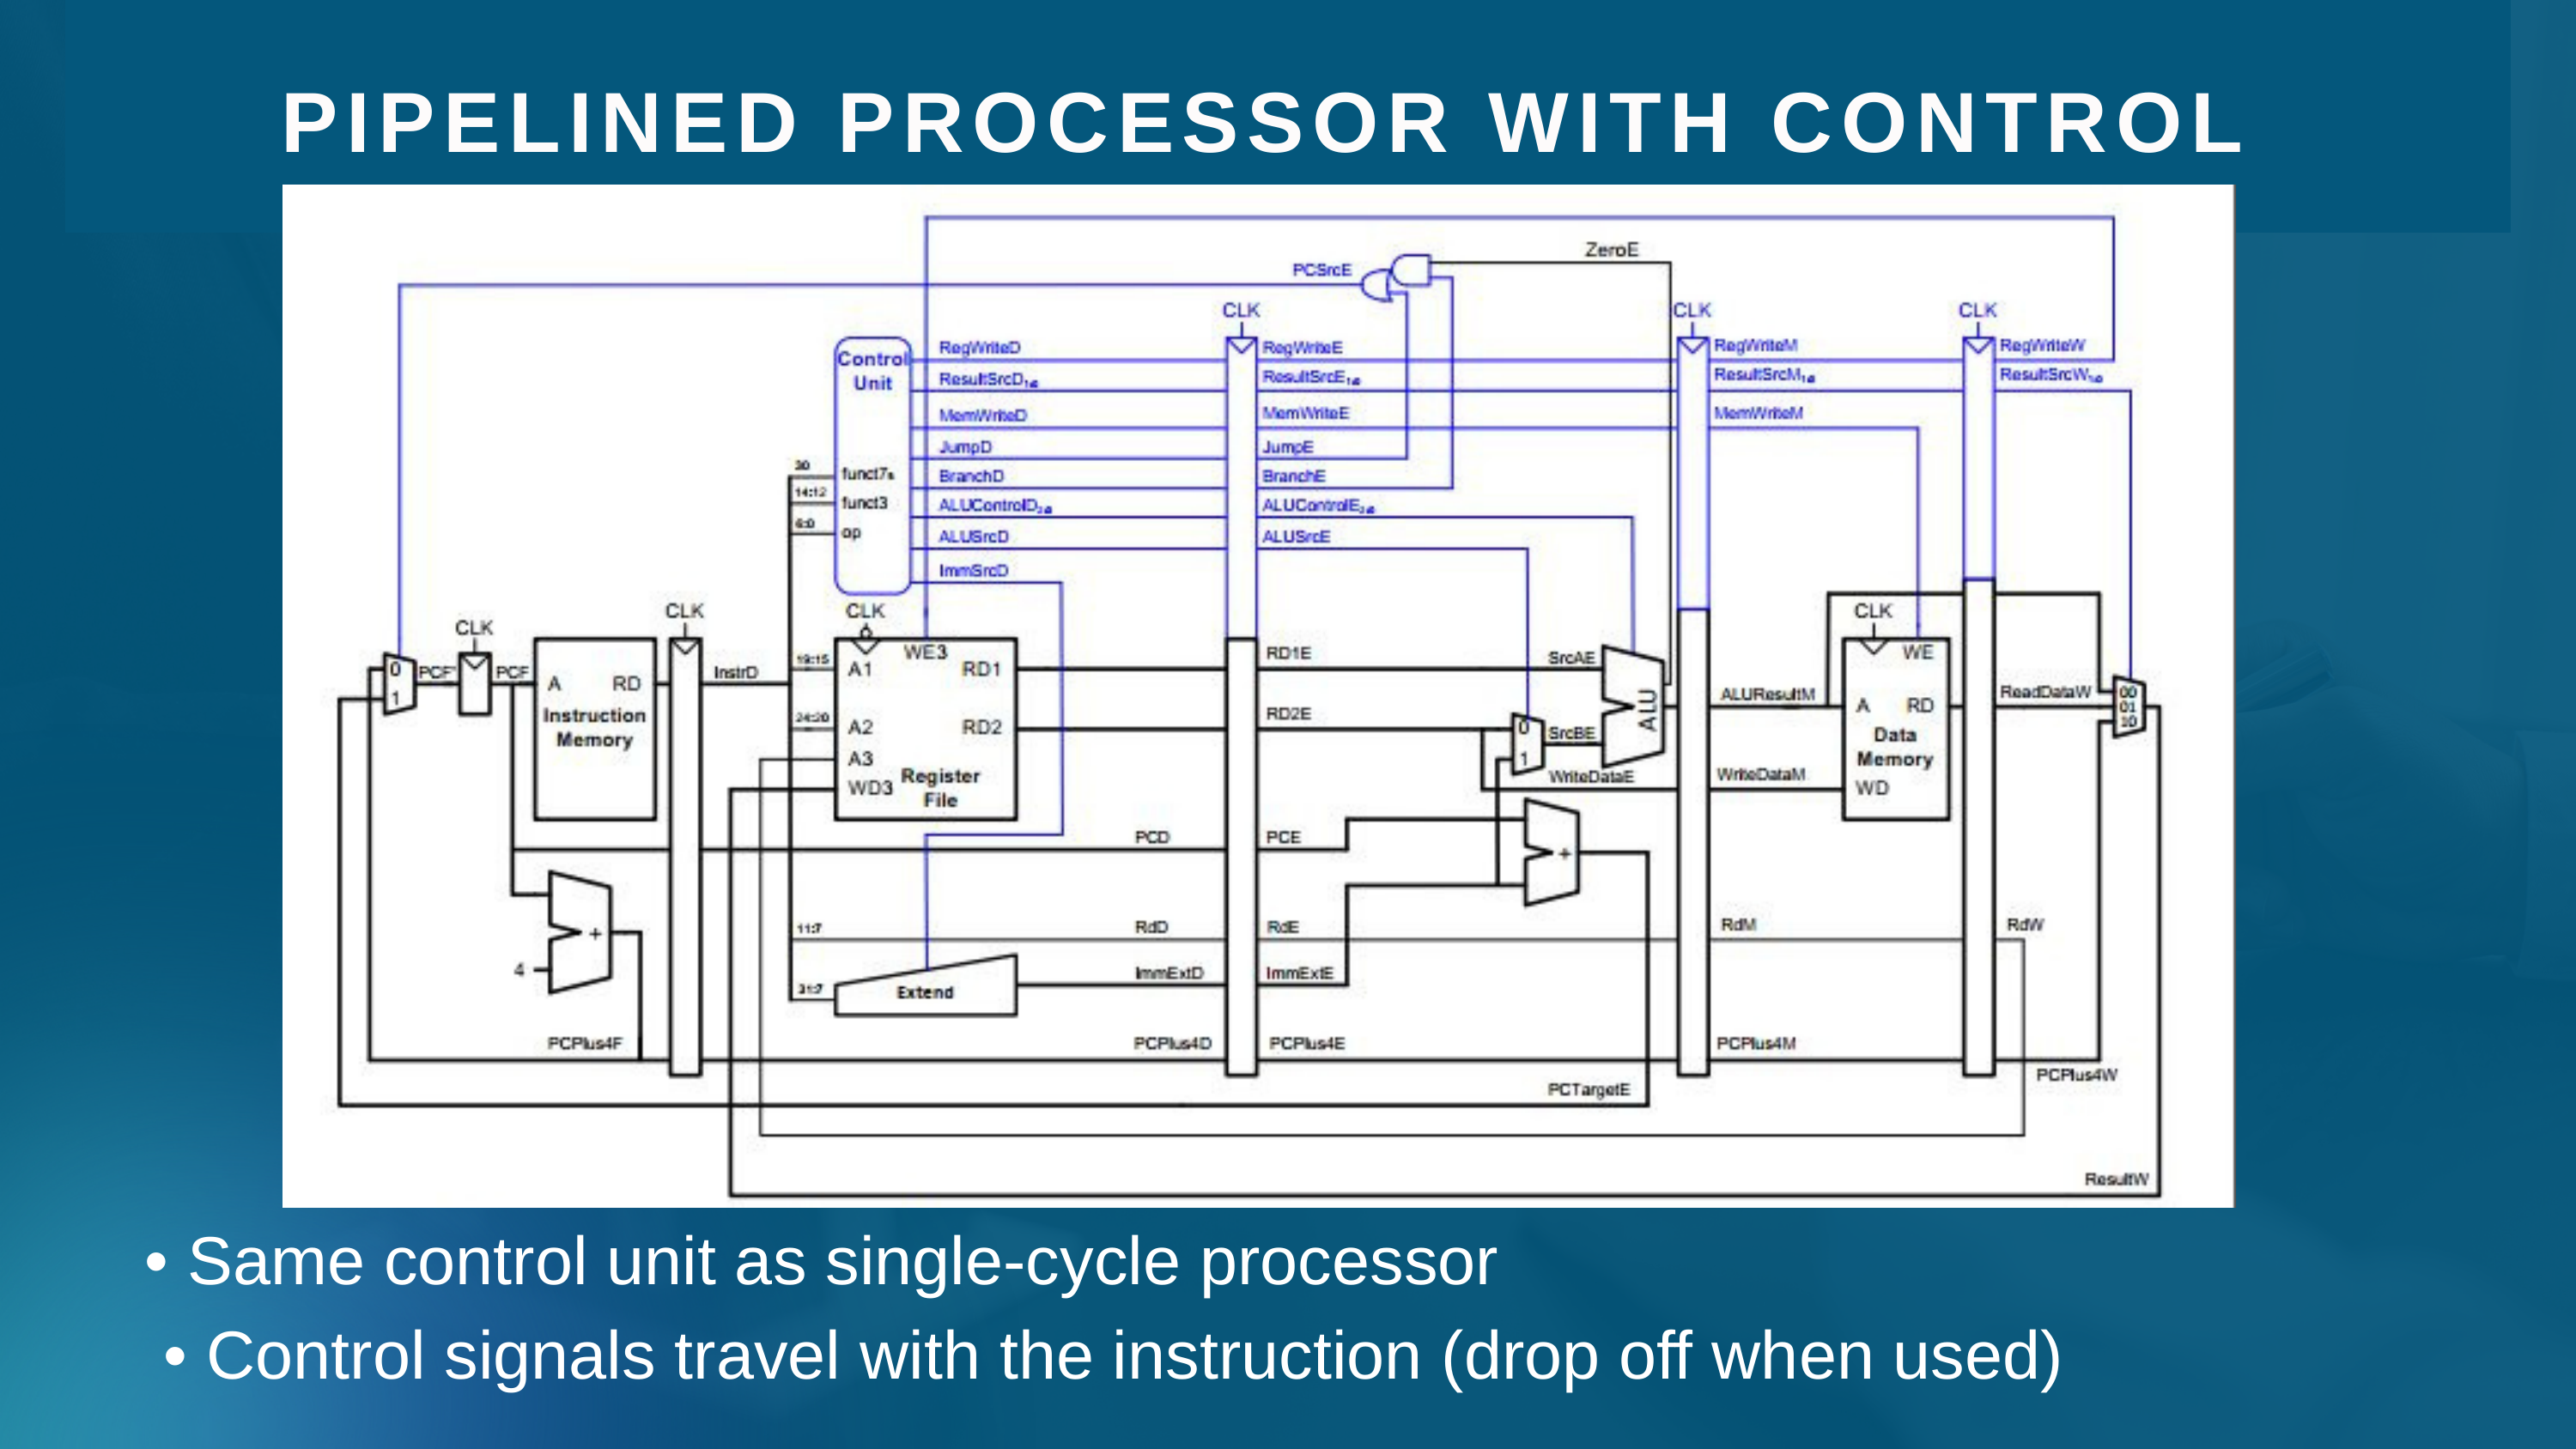

PIPELINED PROCESSOR WITH CONTROL

• Same control unit as single-cycle processor
 • Control signals travel with the instruction (drop off when used)